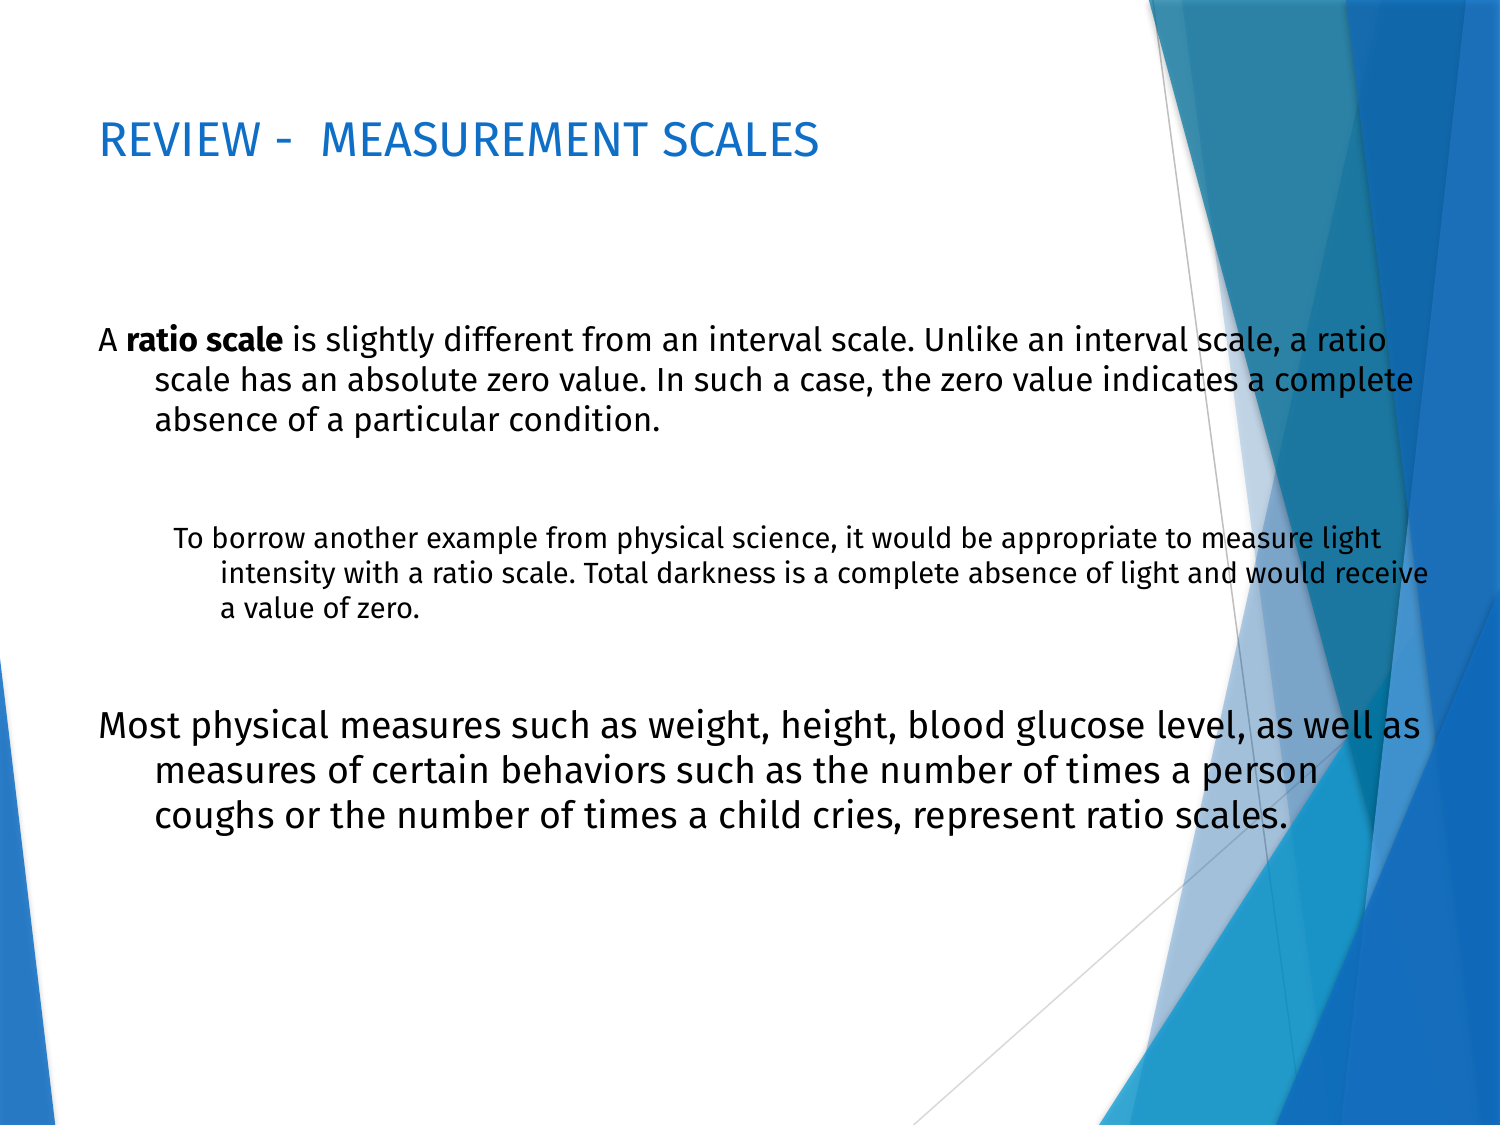

# REVIEW -  MEASUREMENT SCALES

A ratio scale is slightly different from an interval scale. Unlike an interval scale, a ratio scale has an absolute zero value. In such a case, the zero value indicates a complete absence of a particular condition.

To borrow another example from physical science, it would be appropriate to measure light intensity with a ratio scale. Total darkness is a complete absence of light and would receive a value of zero.

Most physical measures such as weight, height, blood glucose level, as well as measures of certain behaviors such as the number of times a person coughs or the number of times a child cries, represent ratio scales.